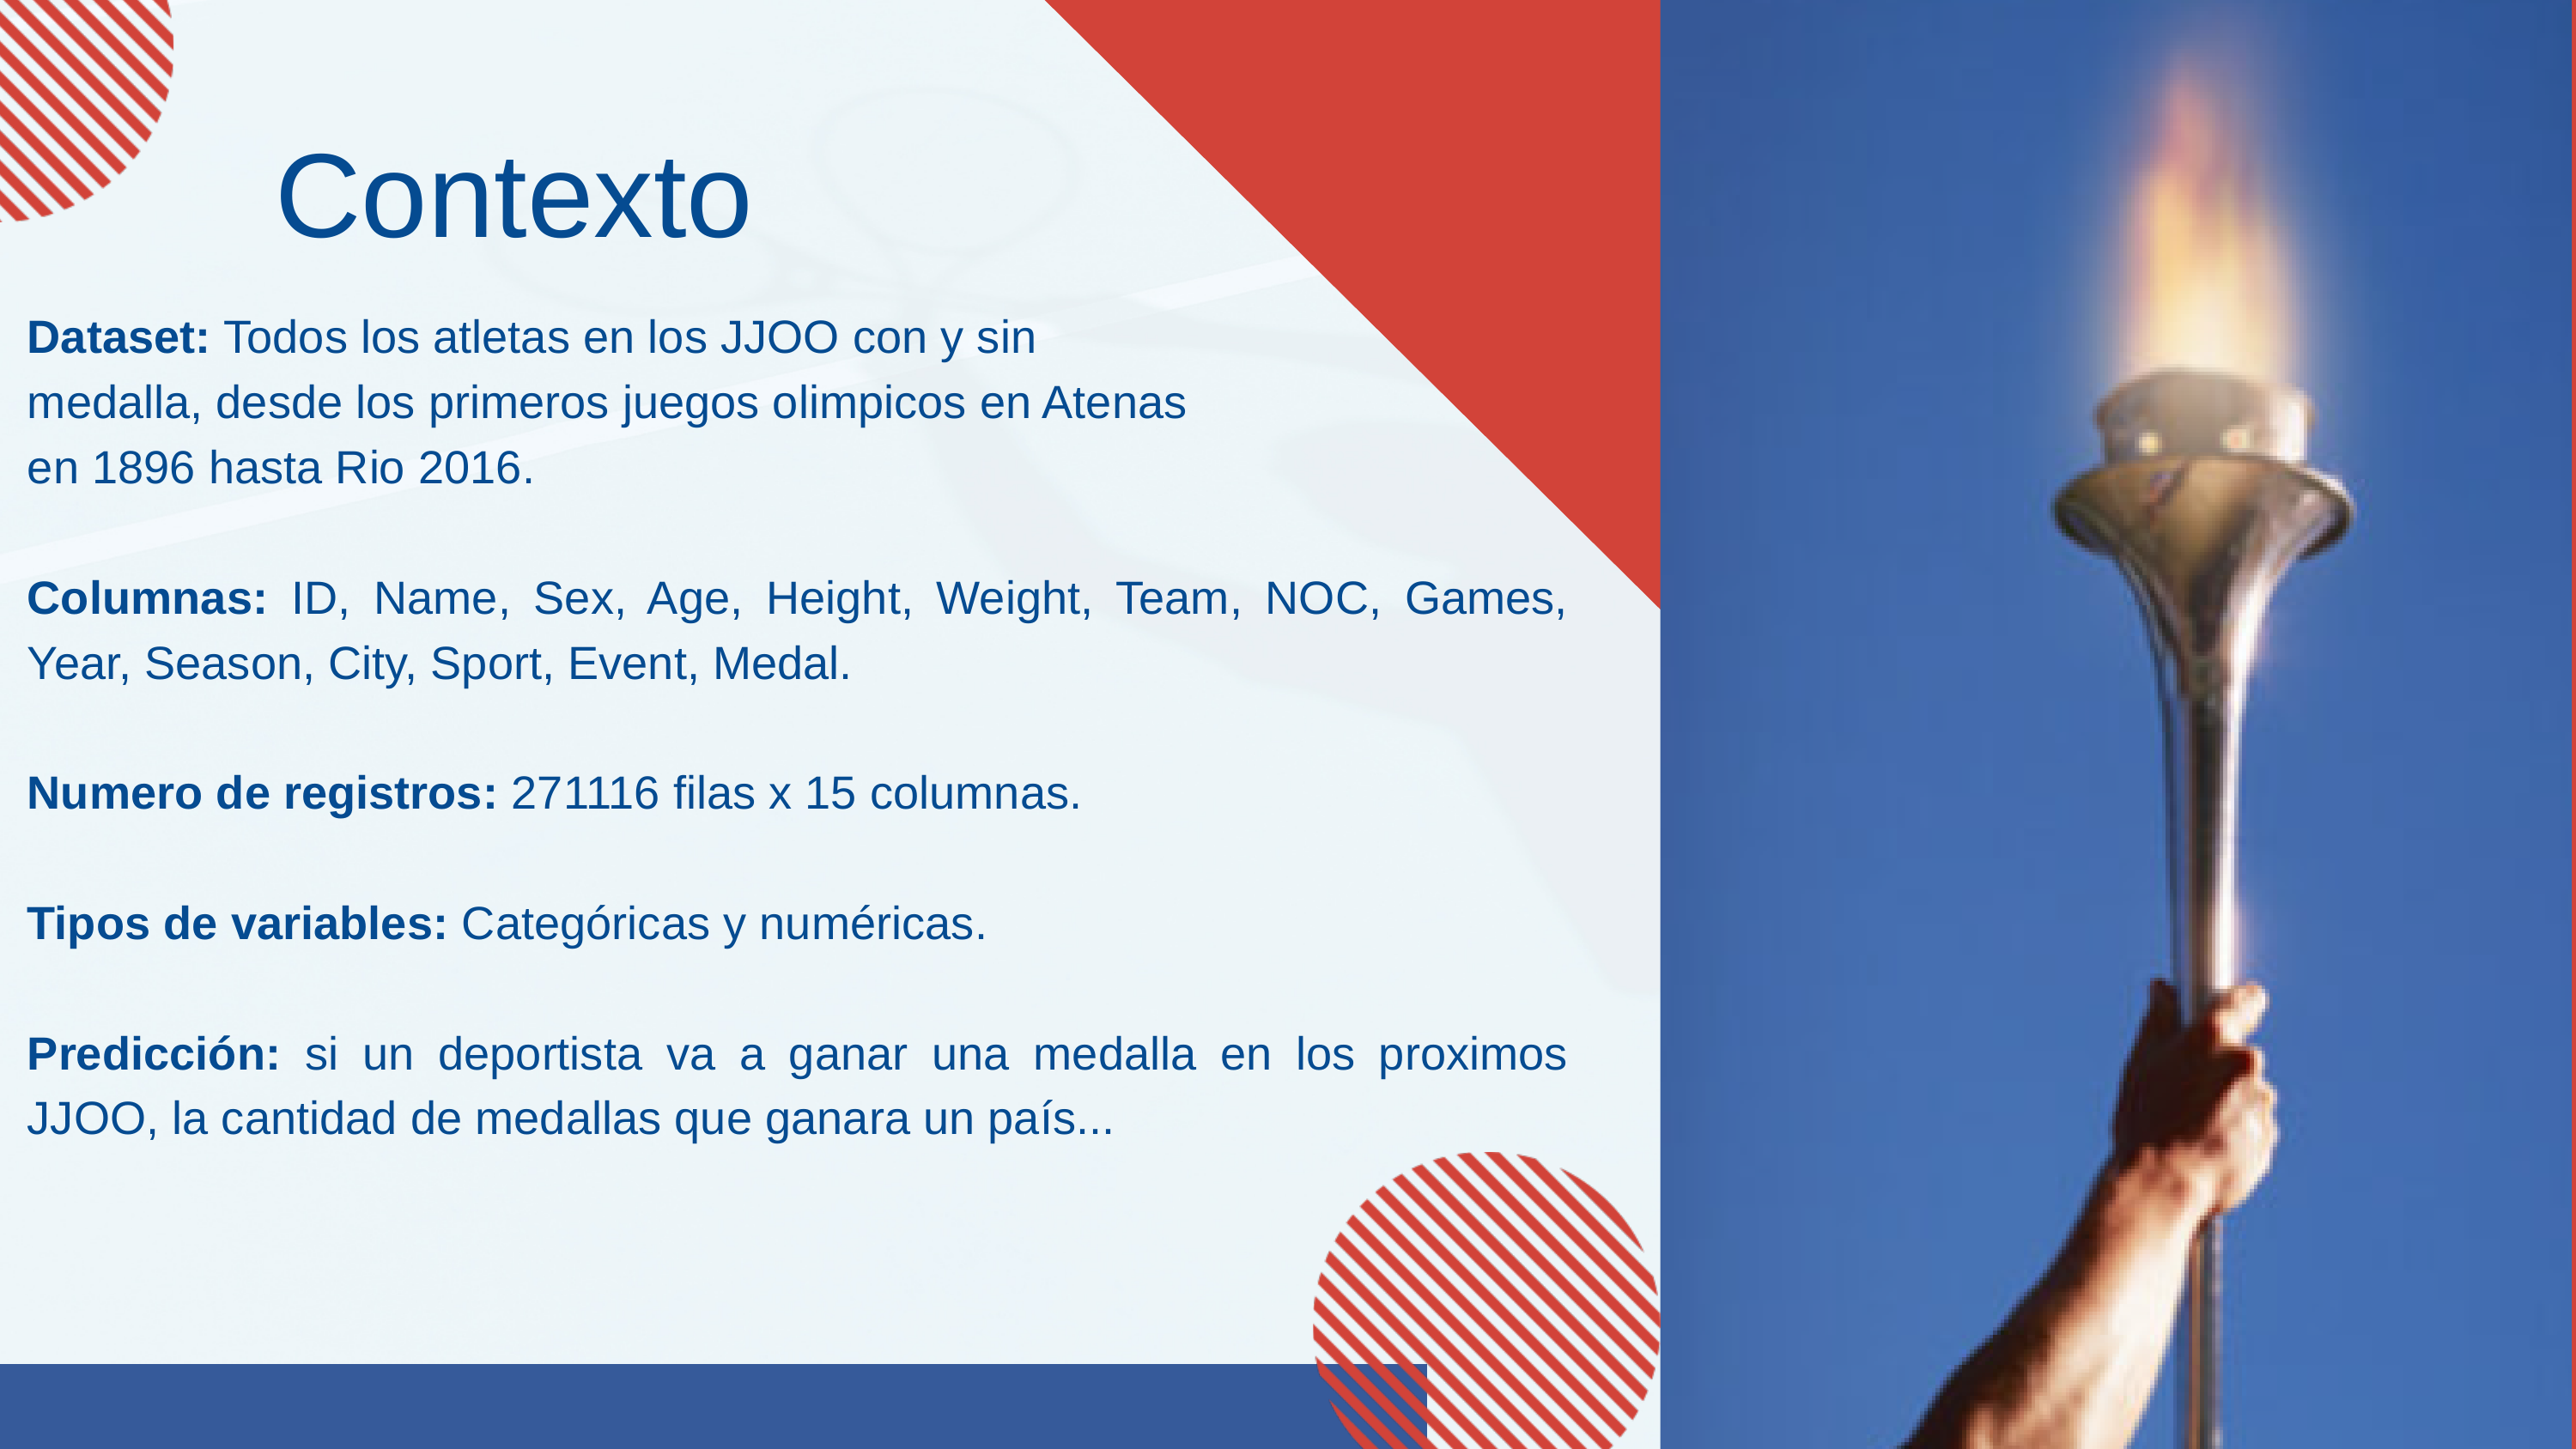

Contexto
Dataset: Todos los atletas en los JJOO con y sin
medalla, desde los primeros juegos olimpicos en Atenas
en 1896 hasta Rio 2016.

Columnas: ID, Name, Sex, Age, Height, Weight, Team, NOC, Games, Year, Season, City, Sport, Event, Medal.

Numero de registros: 271116 filas x 15 columnas.

Tipos de variables: Categóricas y numéricas.

Predicción: si un deportista va a ganar una medalla en los proximos JJOO, la cantidad de medallas que ganara un país...